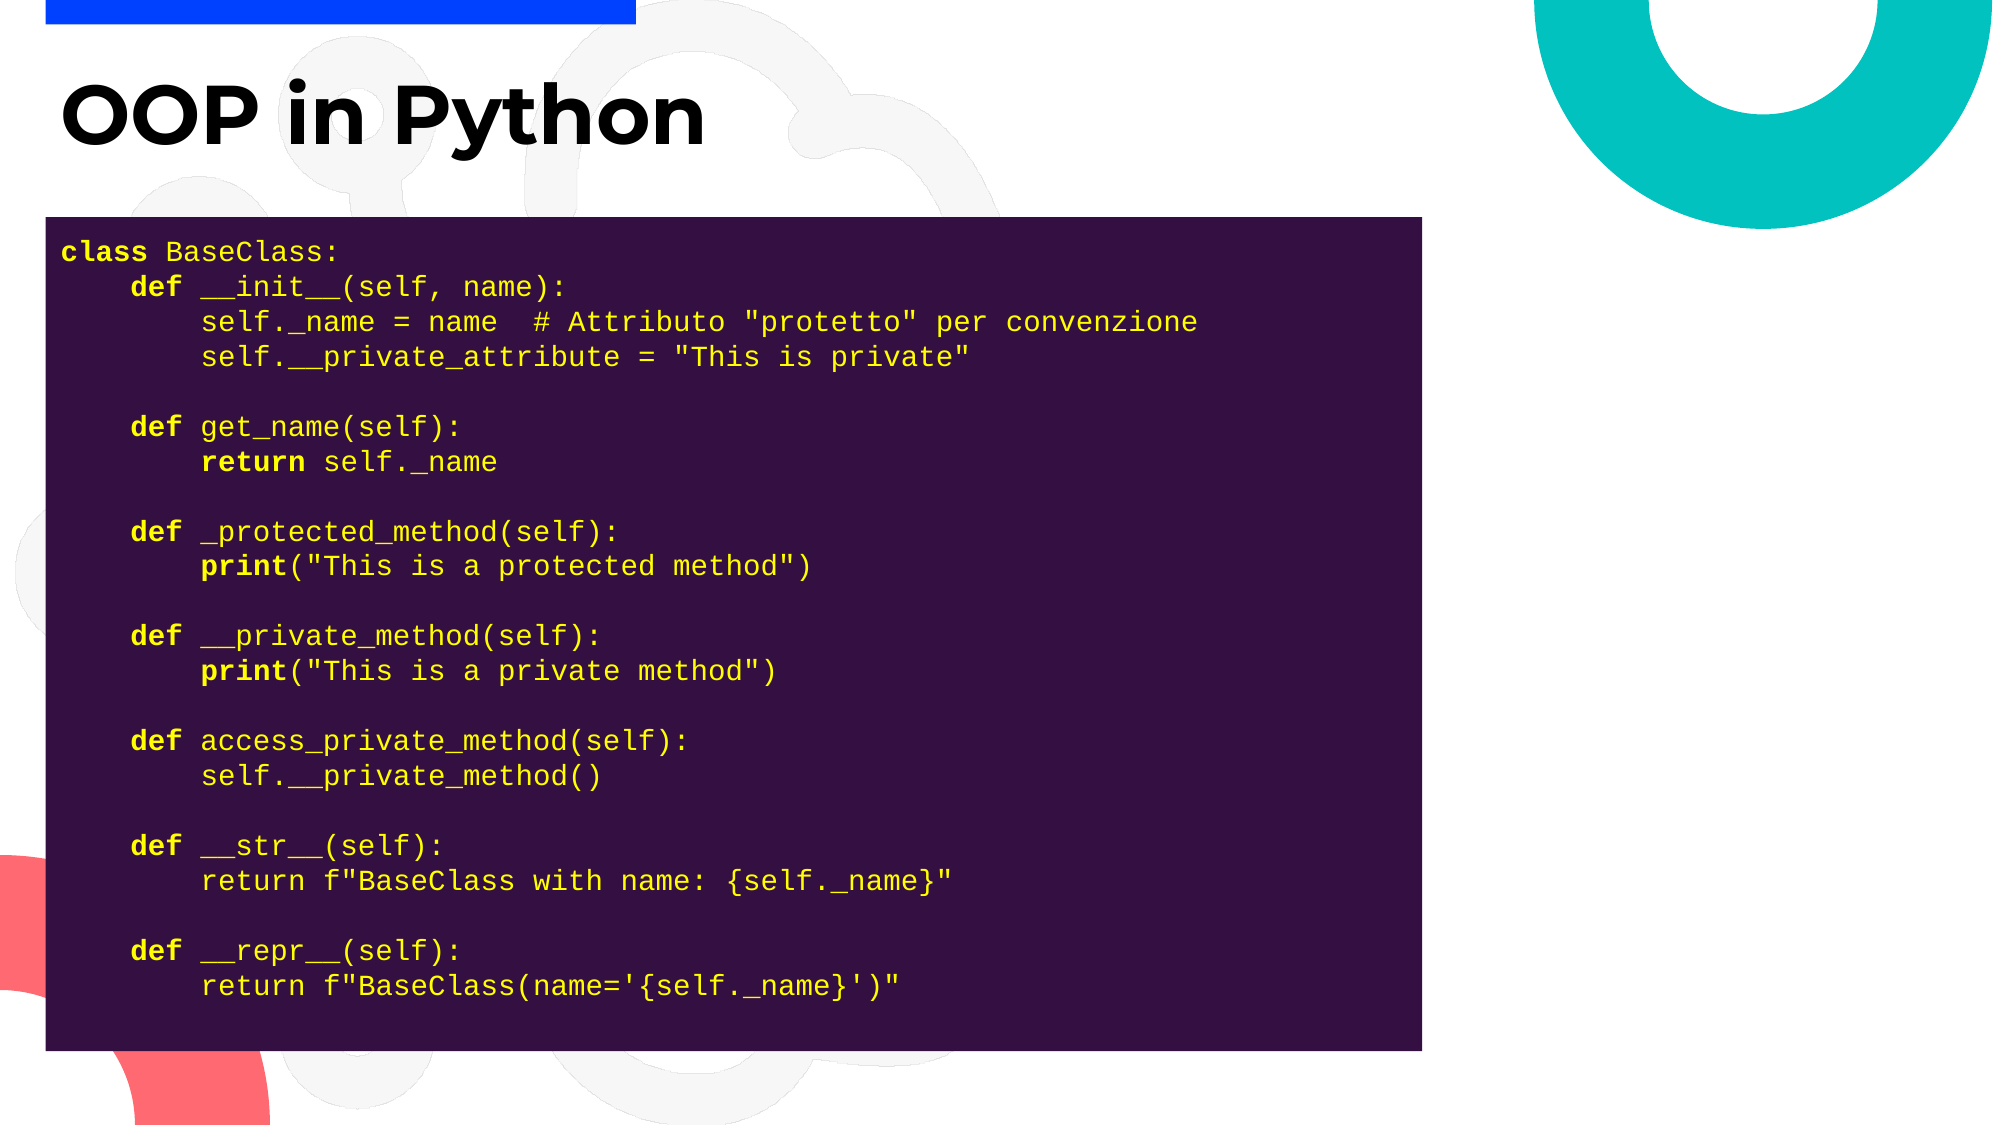

# OOP in Python
class BaseClass:
    def __init__(self, name):
        self._name = name  # Attributo "protetto" per convenzione
        self.__private_attribute = "This is private"

    def get_name(self):
        return self._name

    def _protected_method(self):
        print("This is a protected method")

    def __private_method(self):
        print("This is a private method")

    def access_private_method(self):
        self.__private_method()

    def __str__(self):
        return f"BaseClass with name: {self._name}"

    def __repr__(self):
        return f"BaseClass(name='{self._name}')"